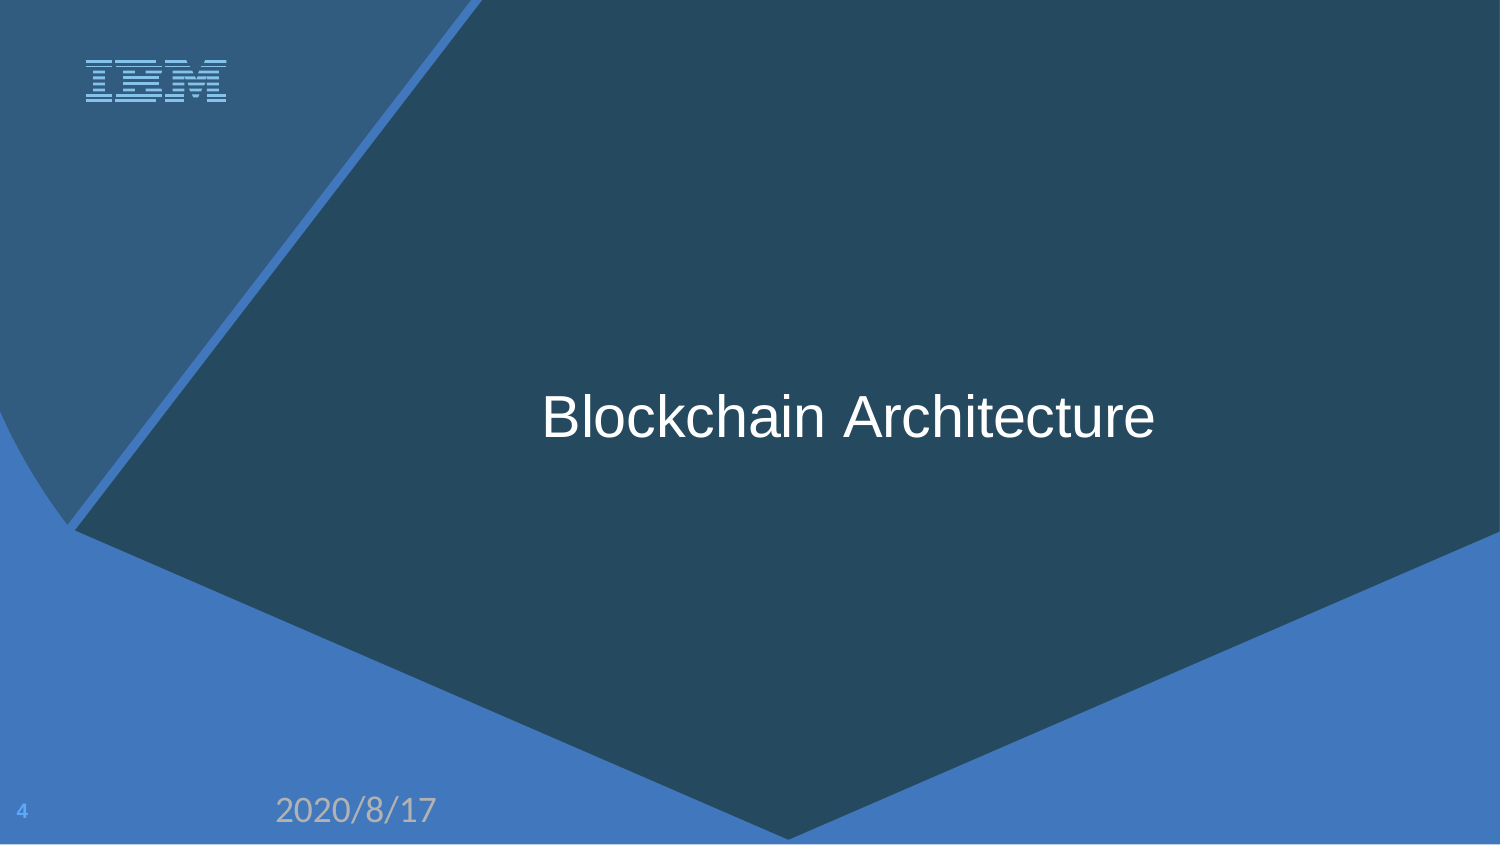

# Blockchain Architecture
2020/8/17
4
©2017 IBM Corporation